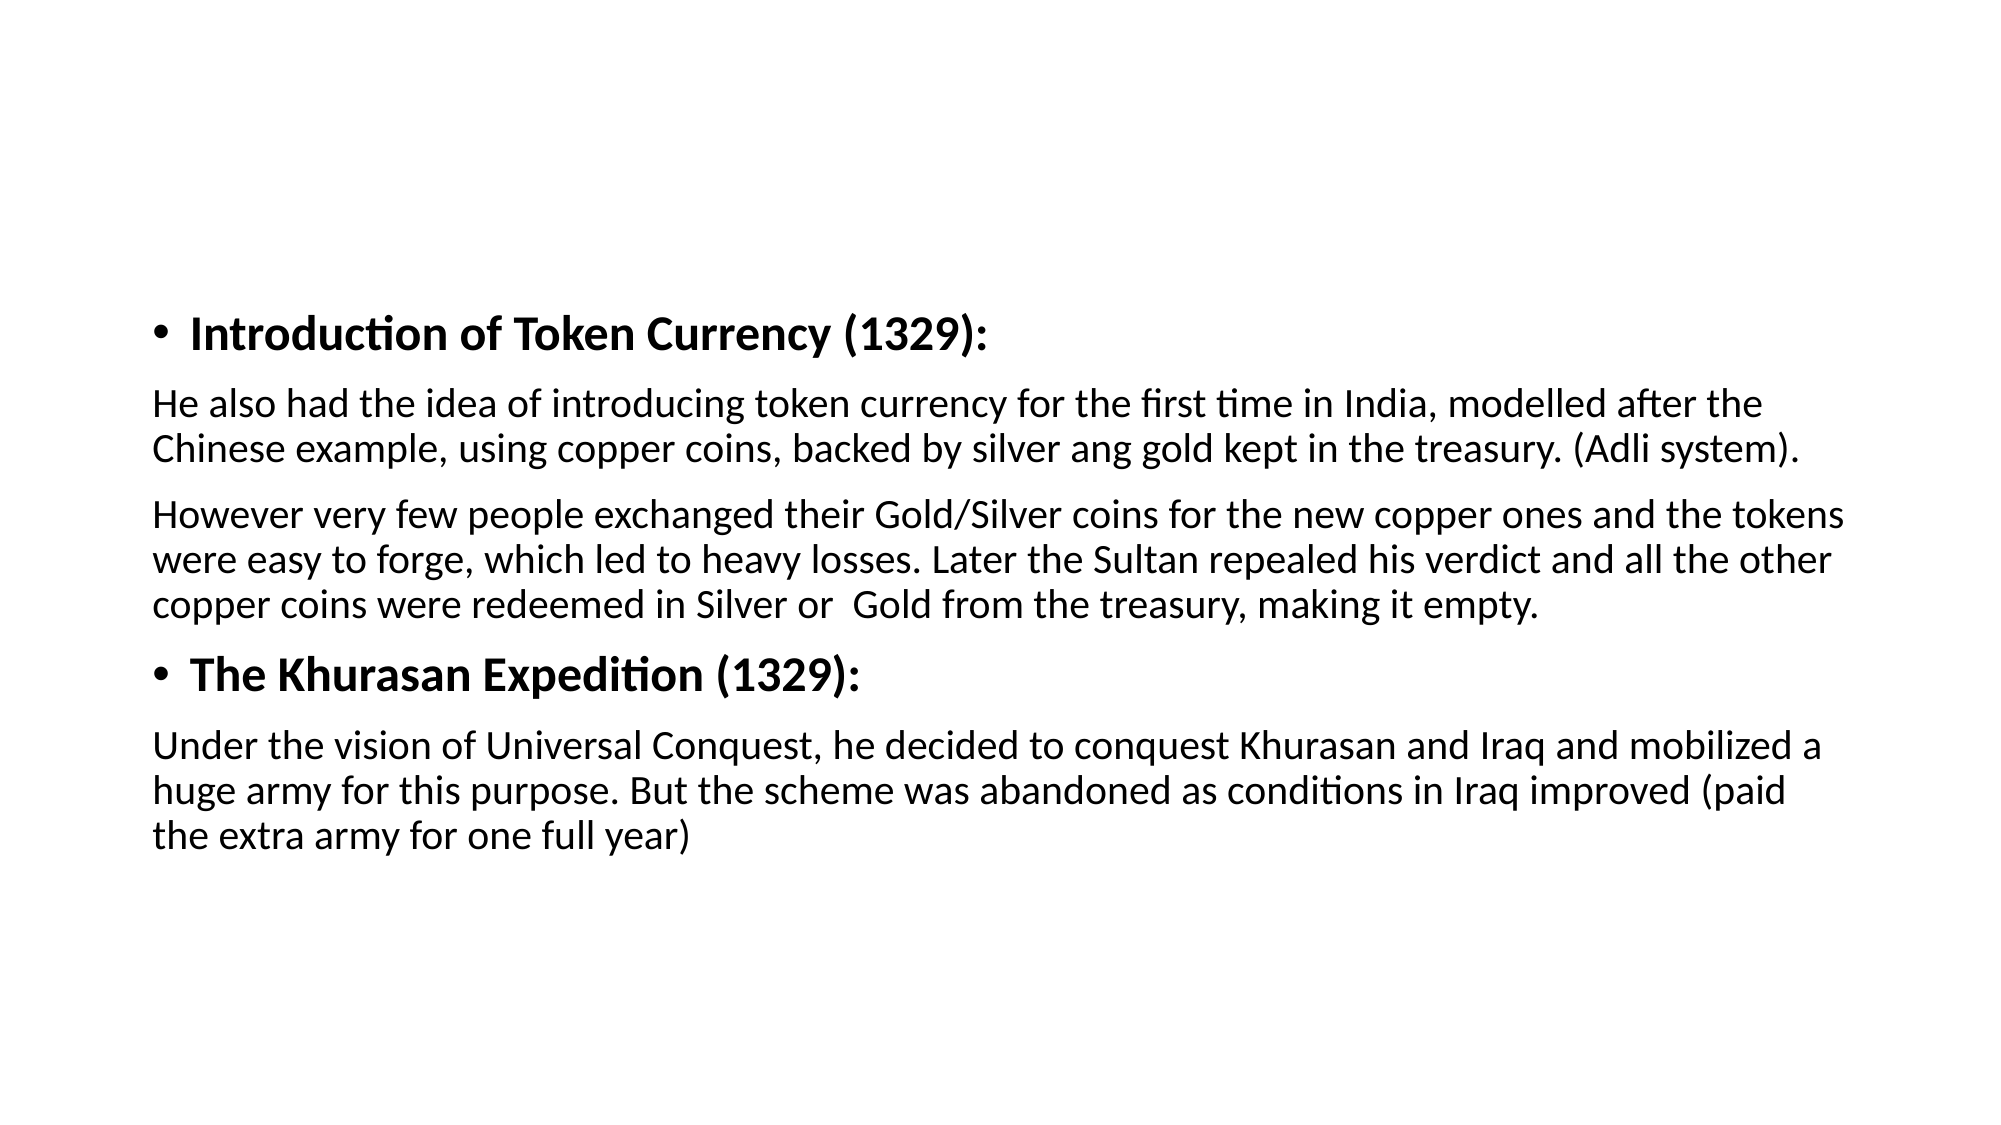

#
Introduction of Token Currency (1329):
He also had the idea of introducing token currency for the first time in India, modelled after the Chinese example, using copper coins, backed by silver ang gold kept in the treasury. (Adli system).
However very few people exchanged their Gold/Silver coins for the new copper ones and the tokens were easy to forge, which led to heavy losses. Later the Sultan repealed his verdict and all the other copper coins were redeemed in Silver or  Gold from the treasury, making it empty.
The Khurasan Expedition (1329):
Under the vision of Universal Conquest, he decided to conquest Khurasan and Iraq and mobilized a huge army for this purpose. But the scheme was abandoned as conditions in Iraq improved (paid the extra army for one full year)